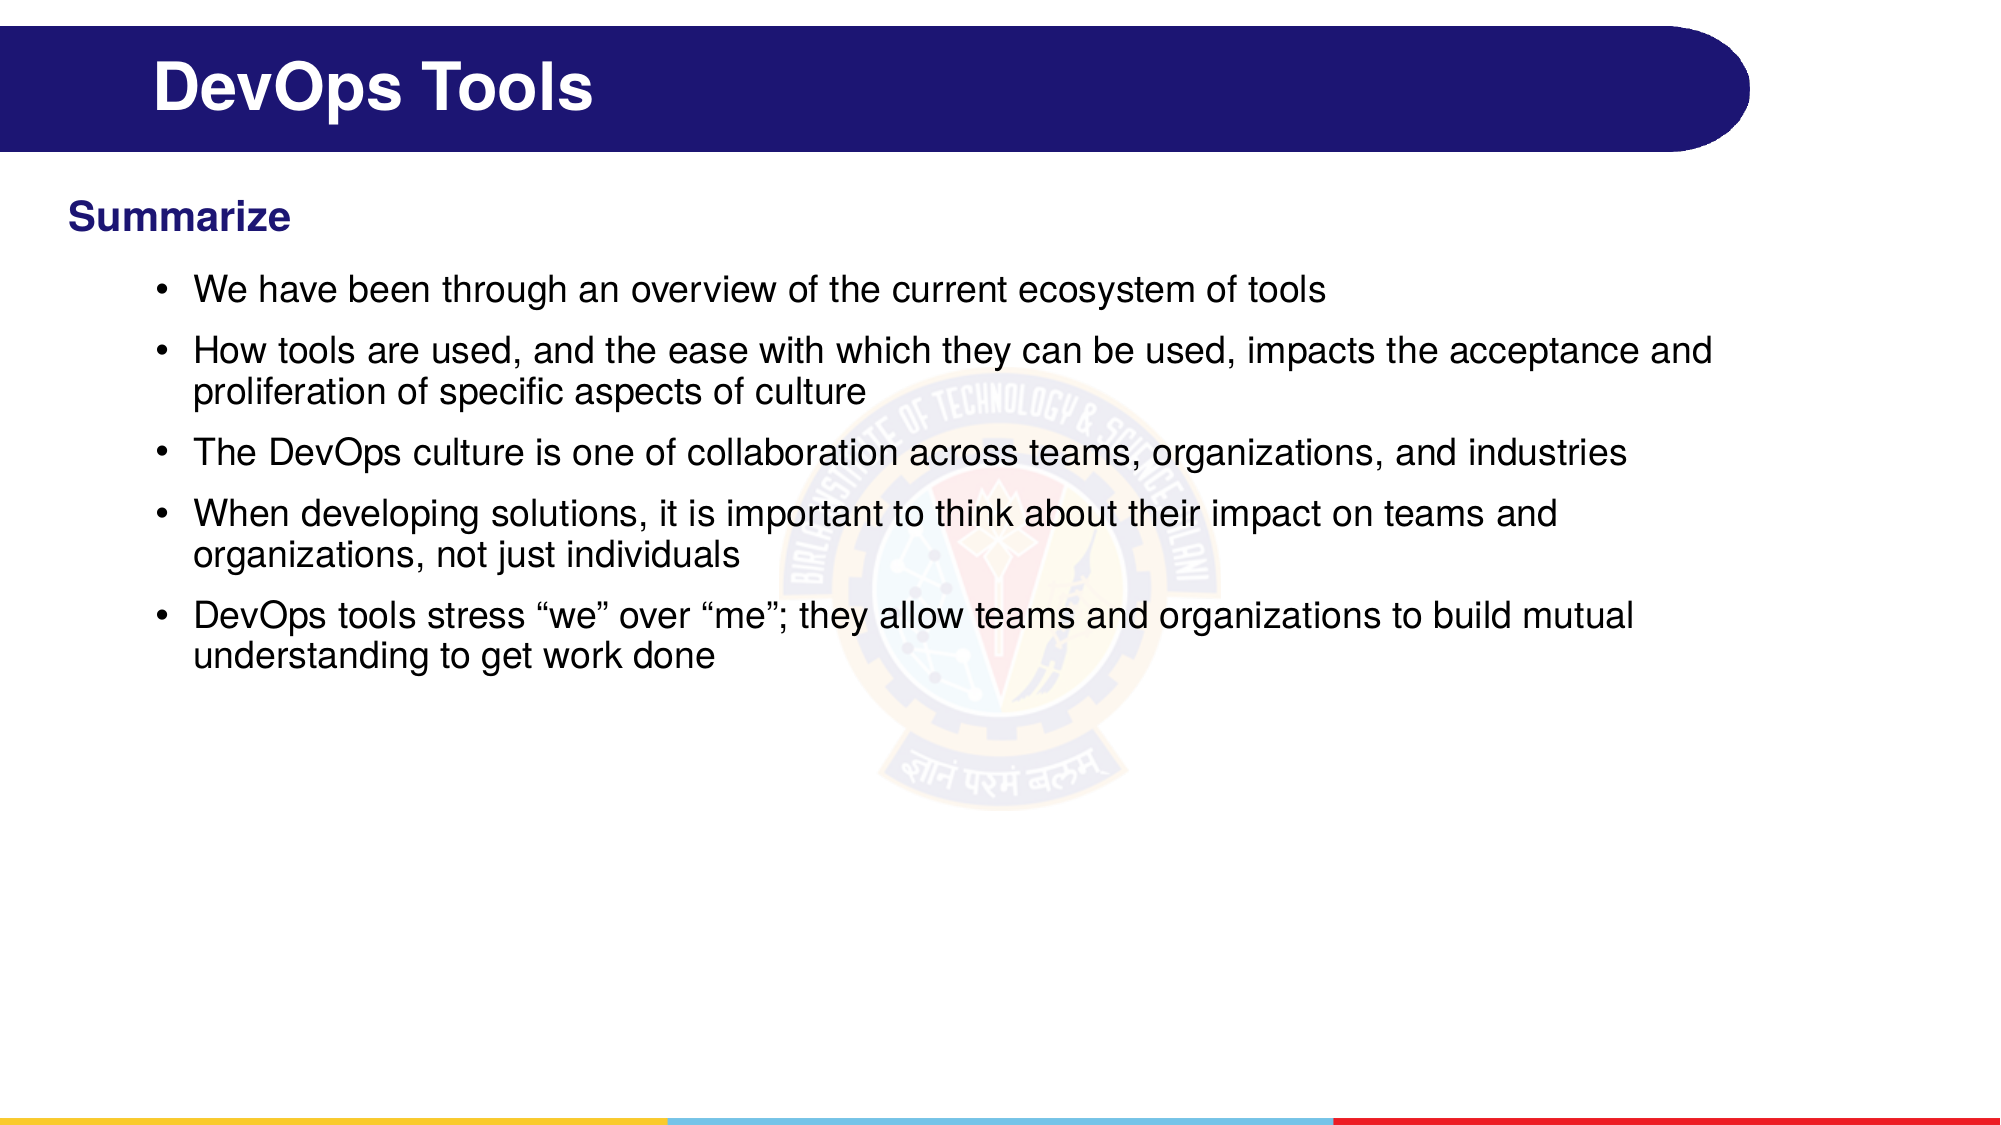

# DevOps Tools
Summarize
We have been through an overview of the current ecosystem of tools
How tools are used, and the ease with which they can be used, impacts the acceptance and proliferation of specific aspects of culture
The DevOps culture is one of collaboration across teams, organizations, and industries
When developing solutions, it is important to think about their impact on teams and organizations, not just individuals
DevOps tools stress “we” over “me”; they allow teams and organizations to build mutual understanding to get work done